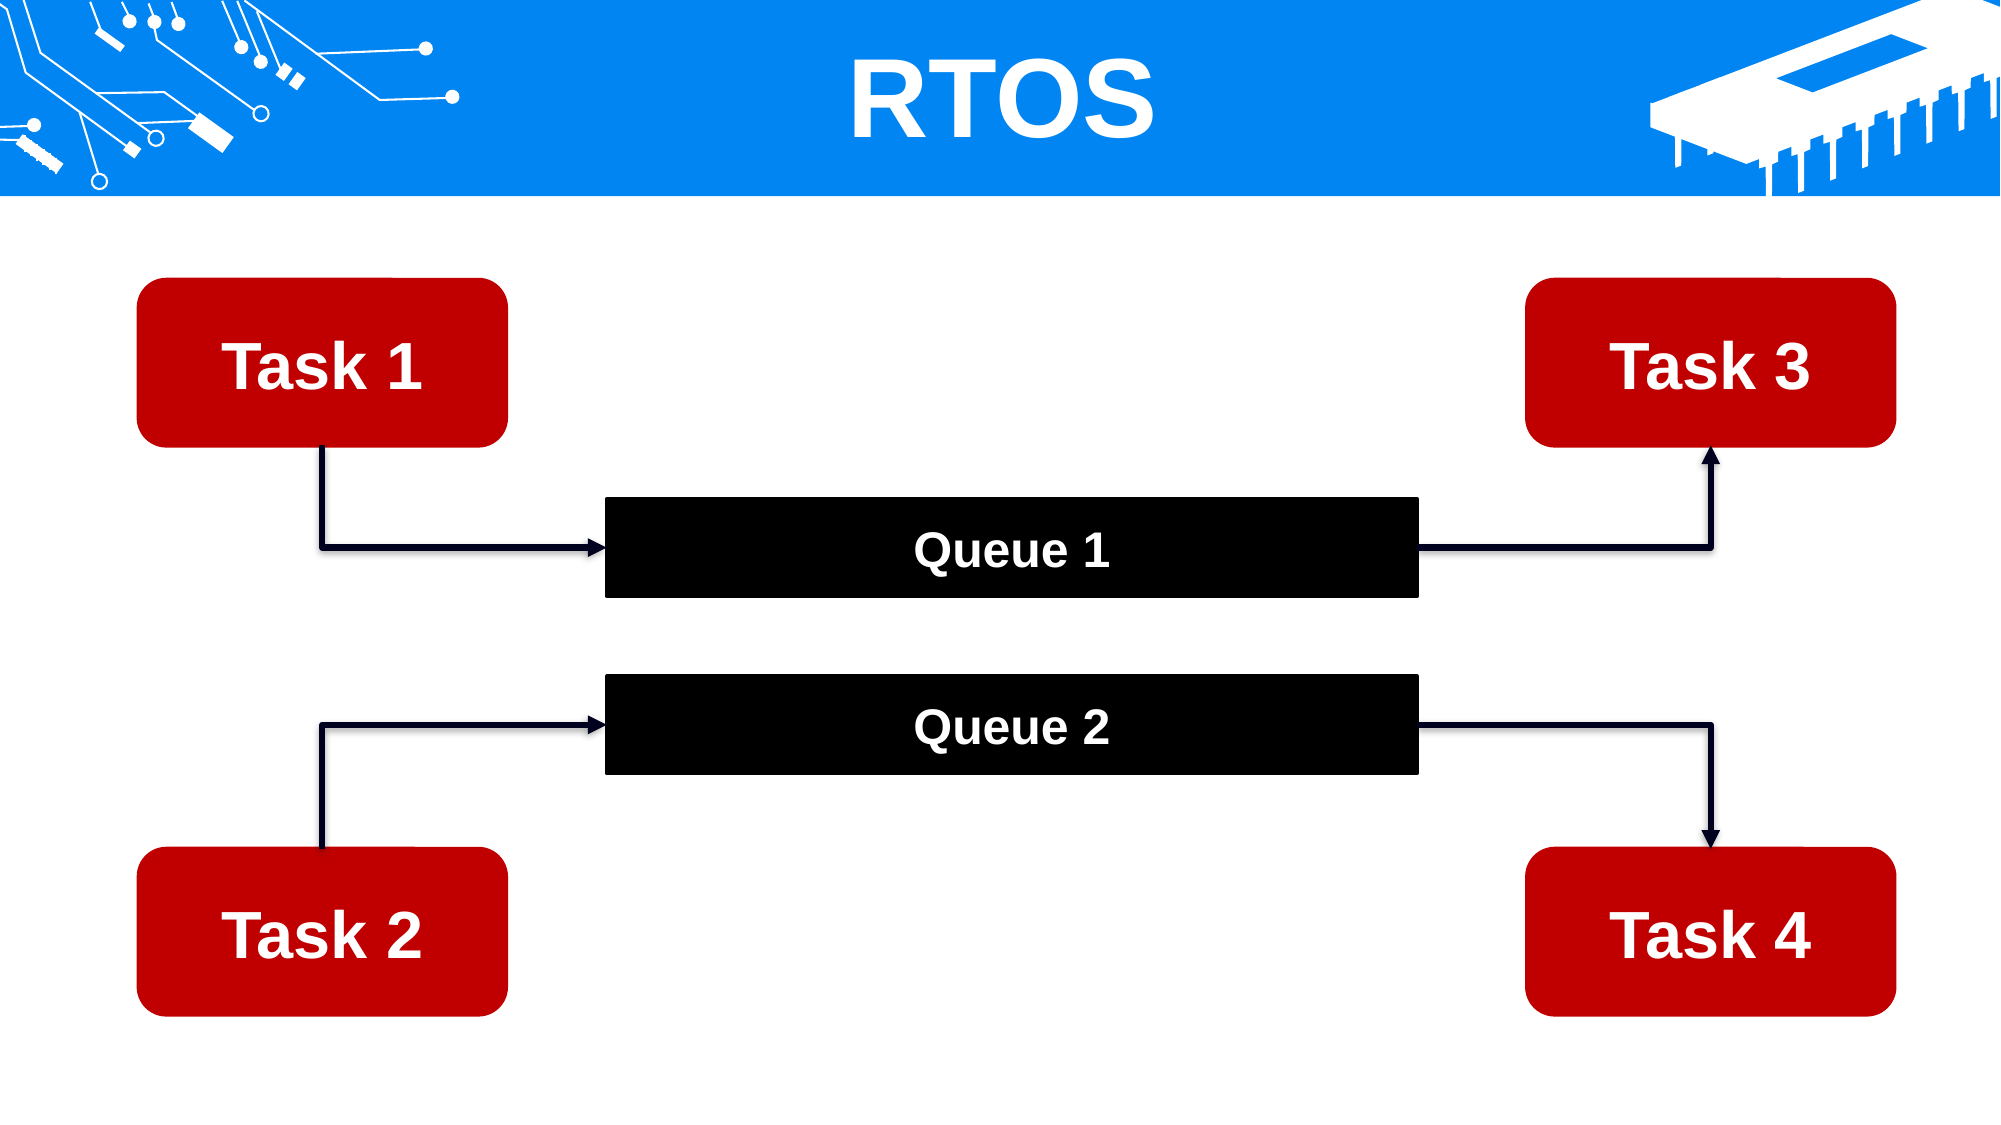

RTOS
Task 1
Task 3
Queue 1
Queue 2
Task 2
Task 4